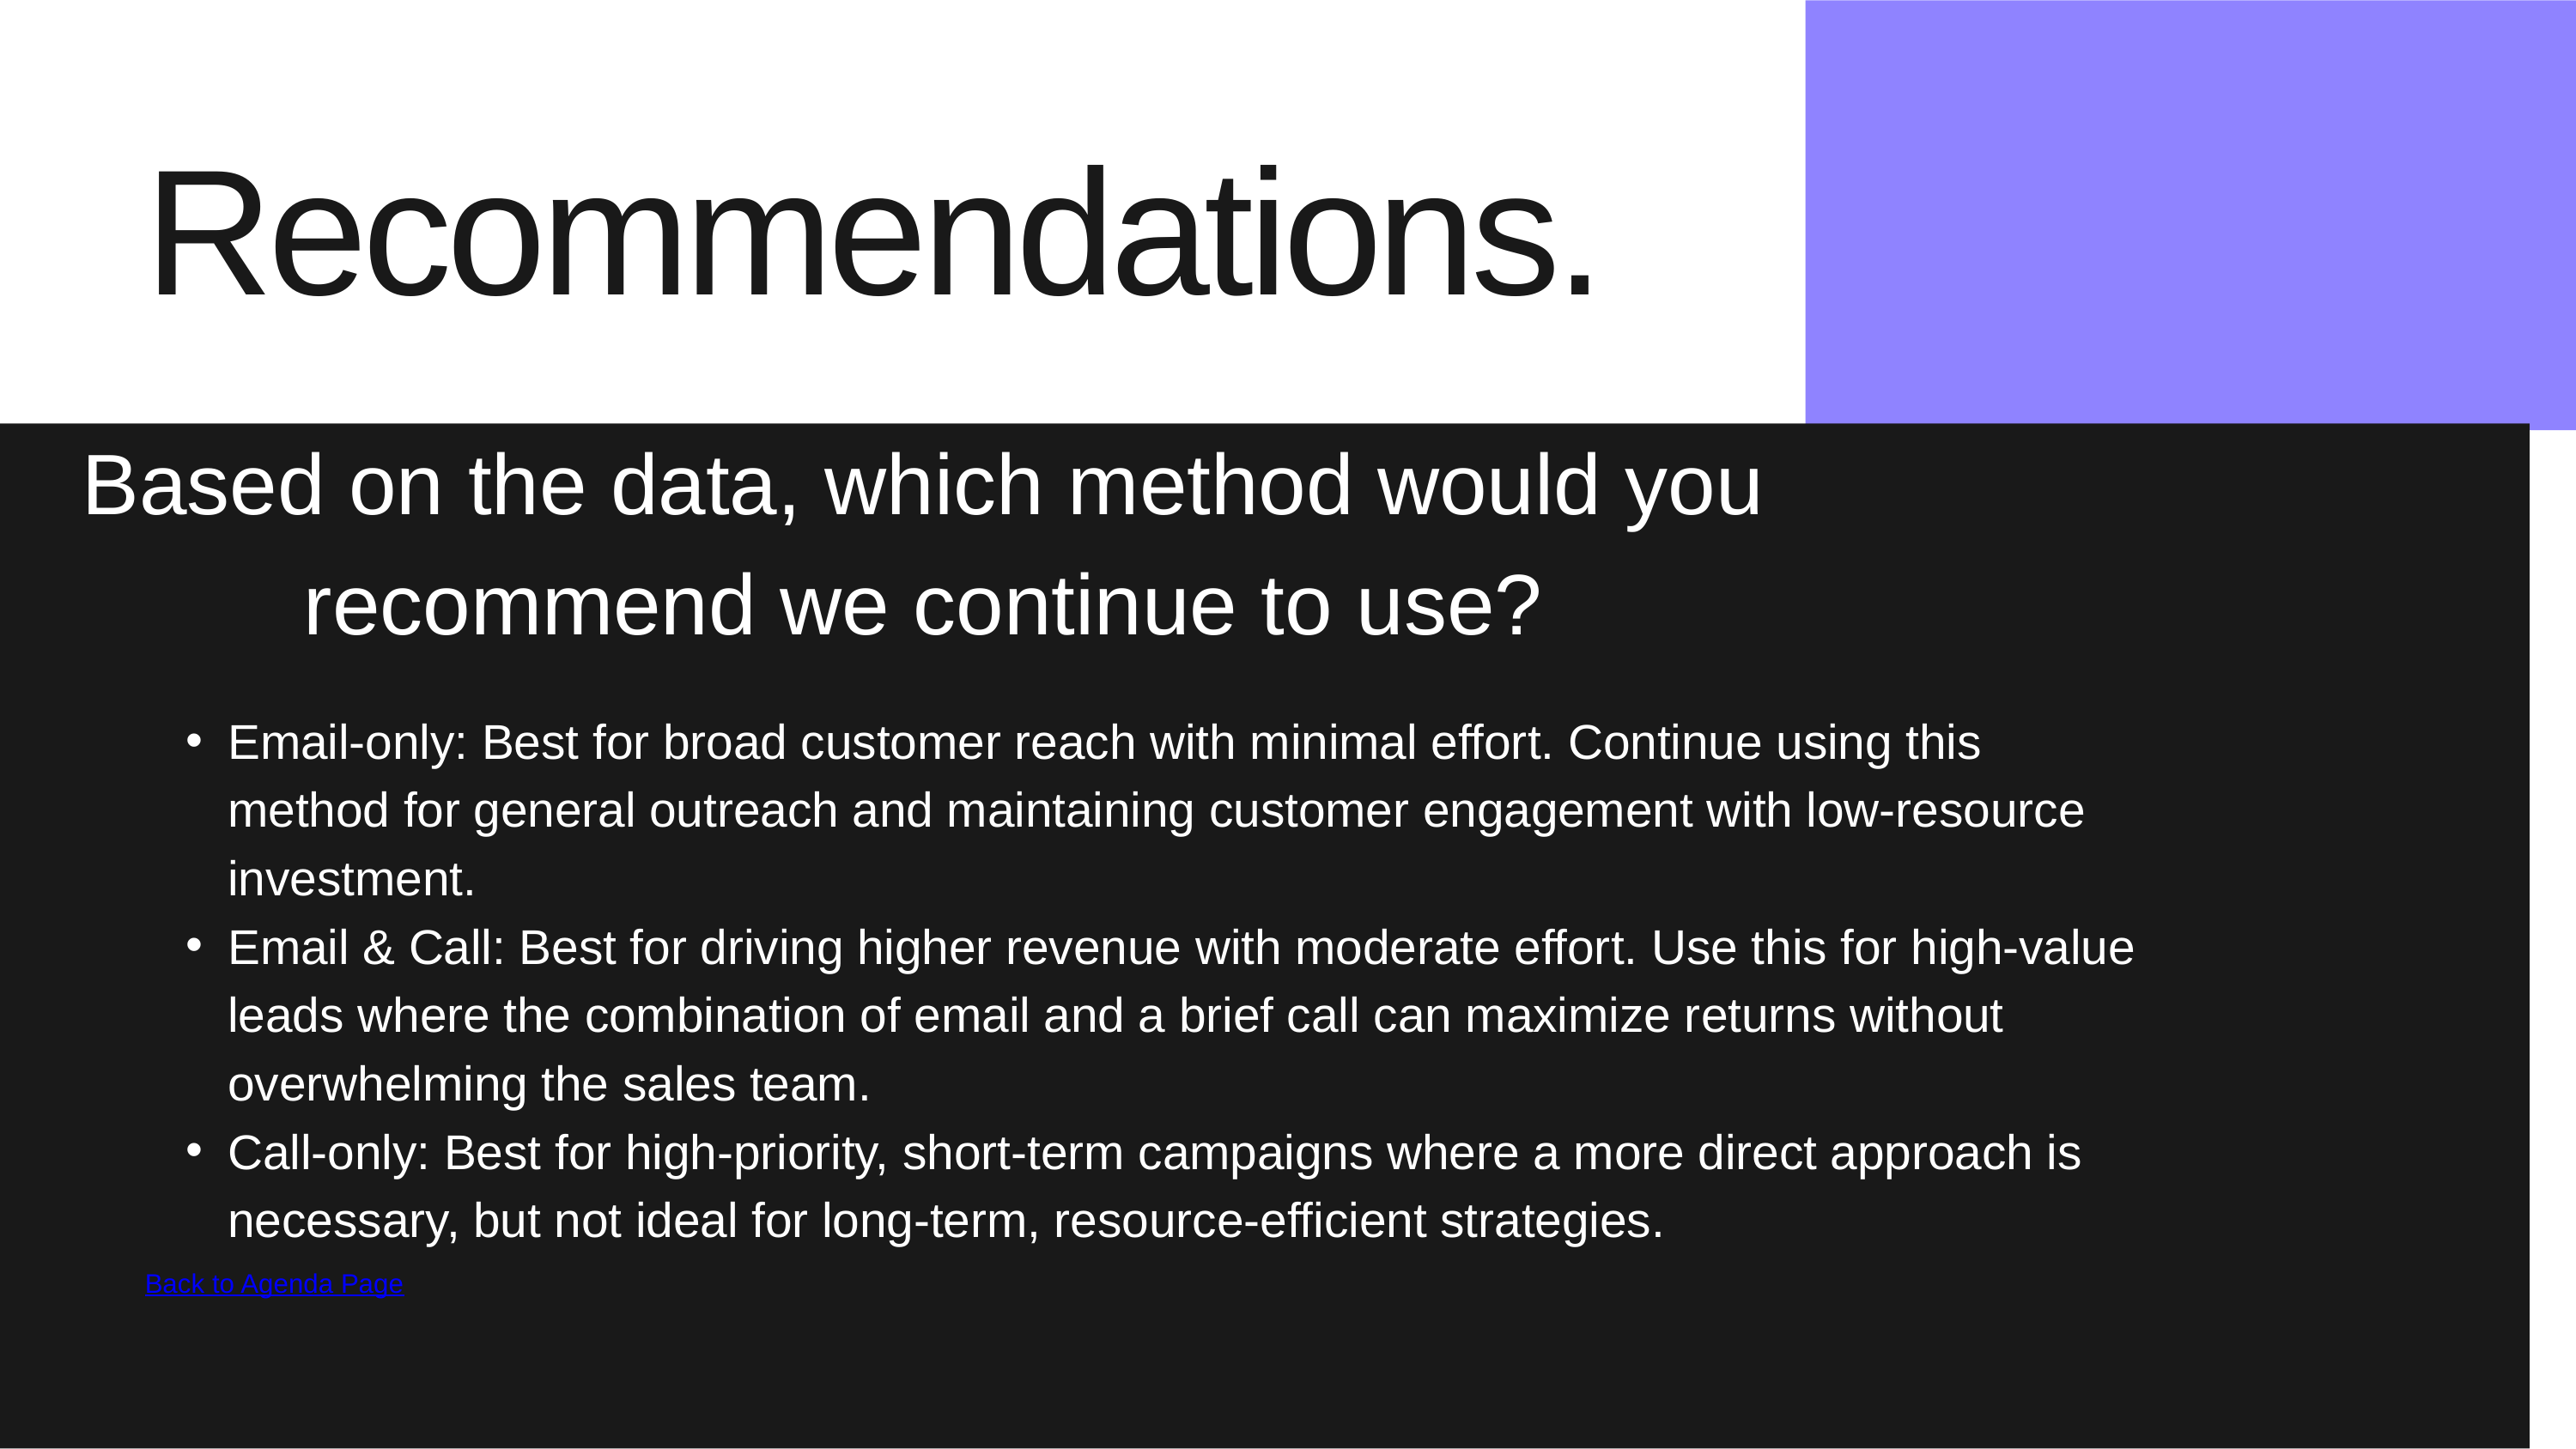

Recommendations.
Based on the data, which method would you recommend we continue to use?

Email-only: Best for broad customer reach with minimal effort. Continue using this method for general outreach and maintaining customer engagement with low-resource investment.
Email & Call: Best for driving higher revenue with moderate effort. Use this for high-value leads where the combination of email and a brief call can maximize returns without overwhelming the sales team.
Call-only: Best for high-priority, short-term campaigns where a more direct approach is necessary, but not ideal for long-term, resource-efficient strategies.
Back to Agenda Page